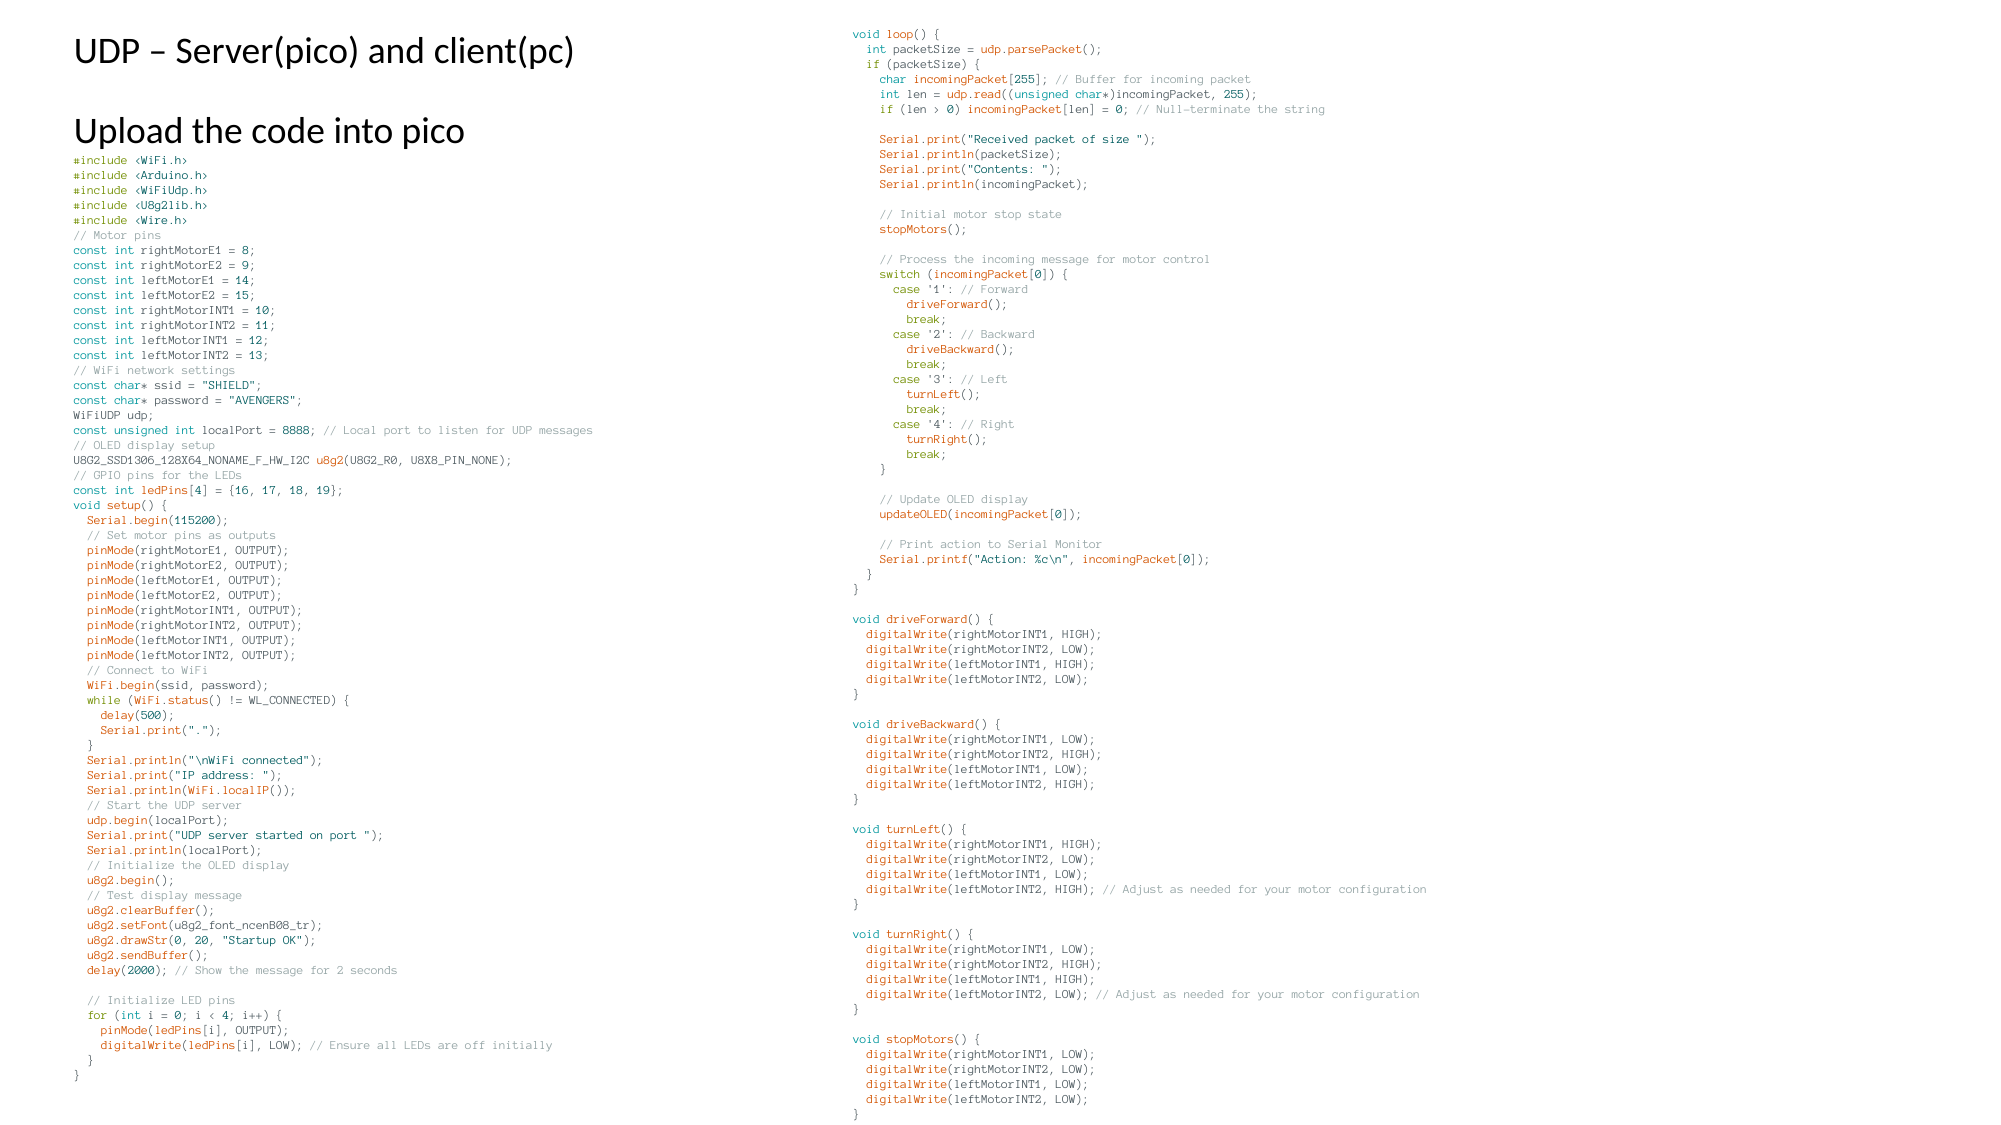

UDP – Server(pico) and client(pc)
void loop() {
  int packetSize = udp.parsePacket();
  if (packetSize) {
    char incomingPacket[255]; // Buffer for incoming packet
    int len = udp.read((unsigned char*)incomingPacket, 255);
    if (len > 0) incomingPacket[len] = 0; // Null-terminate the string
    Serial.print("Received packet of size ");
    Serial.println(packetSize);
    Serial.print("Contents: ");
    Serial.println(incomingPacket);
    // Initial motor stop state
    stopMotors();
    // Process the incoming message for motor control
    switch (incomingPacket[0]) {
      case '1': // Forward
        driveForward();
        break;
      case '2': // Backward
        driveBackward();
        break;
      case '3': // Left
        turnLeft();
        break;
      case '4': // Right
        turnRight();
        break;
    }
    // Update OLED display
    updateOLED(incomingPacket[0]);
    // Print action to Serial Monitor
    Serial.printf("Action: %c\n", incomingPacket[0]);
  }
}
void driveForward() {
  digitalWrite(rightMotorINT1, HIGH);
  digitalWrite(rightMotorINT2, LOW);
  digitalWrite(leftMotorINT1, HIGH);
  digitalWrite(leftMotorINT2, LOW);
}
void driveBackward() {
  digitalWrite(rightMotorINT1, LOW);
  digitalWrite(rightMotorINT2, HIGH);
  digitalWrite(leftMotorINT1, LOW);
  digitalWrite(leftMotorINT2, HIGH);
}
void turnLeft() {
  digitalWrite(rightMotorINT1, HIGH);
  digitalWrite(rightMotorINT2, LOW);
  digitalWrite(leftMotorINT1, LOW);
  digitalWrite(leftMotorINT2, HIGH); // Adjust as needed for your motor configuration
}
void turnRight() {
  digitalWrite(rightMotorINT1, LOW);
  digitalWrite(rightMotorINT2, HIGH);
  digitalWrite(leftMotorINT1, HIGH);
  digitalWrite(leftMotorINT2, LOW); // Adjust as needed for your motor configuration
}
void stopMotors() {
  digitalWrite(rightMotorINT1, LOW);
  digitalWrite(rightMotorINT2, LOW);
  digitalWrite(leftMotorINT1, LOW);
  digitalWrite(leftMotorINT2, LOW);
}
void updateOLED(char command) {
  char message[20];
  switch (command) {
    case '1':
      sprintf(message, "Moving Forward");
      break;
    case '2':
      sprintf(message, "Moving Backward");
      break;
    case '3':
      sprintf(message, "Turning Left");
      break;
    case '4':
      sprintf(message, "Turning Right");
      break;
    default:
      sprintf(message, "Stopped");
      break;
  }
  u8g2.clearBuffer();
  u8g2.setFont(u8g2_font_ncenB08_tr);
  u8g2.drawStr(0, 20, message);
  u8g2.sendBuffer();
}
Upload the code into pico
#include <WiFi.h>
#include <Arduino.h>
#include <WiFiUdp.h>
#include <U8g2lib.h>
#include <Wire.h>
// Motor pins
const int rightMotorE1 = 8;
const int rightMotorE2 = 9;
const int leftMotorE1 = 14;
const int leftMotorE2 = 15;
const int rightMotorINT1 = 10;
const int rightMotorINT2 = 11;
const int leftMotorINT1 = 12;
const int leftMotorINT2 = 13;
// WiFi network settings
const char* ssid = "SHIELD";
const char* password = "AVENGERS";
WiFiUDP udp;
const unsigned int localPort = 8888; // Local port to listen for UDP messages
// OLED display setup
U8G2_SSD1306_128X64_NONAME_F_HW_I2C u8g2(U8G2_R0, U8X8_PIN_NONE);
// GPIO pins for the LEDs
const int ledPins[4] = {16, 17, 18, 19};
void setup() {
  Serial.begin(115200);
  // Set motor pins as outputs
  pinMode(rightMotorE1, OUTPUT);
  pinMode(rightMotorE2, OUTPUT);
  pinMode(leftMotorE1, OUTPUT);
  pinMode(leftMotorE2, OUTPUT);
  pinMode(rightMotorINT1, OUTPUT);
  pinMode(rightMotorINT2, OUTPUT);
  pinMode(leftMotorINT1, OUTPUT);
  pinMode(leftMotorINT2, OUTPUT);
  // Connect to WiFi
  WiFi.begin(ssid, password);
  while (WiFi.status() != WL_CONNECTED) {
    delay(500);
    Serial.print(".");
  }
  Serial.println("\nWiFi connected");
  Serial.print("IP address: ");
  Serial.println(WiFi.localIP());
  // Start the UDP server
  udp.begin(localPort);
  Serial.print("UDP server started on port ");
  Serial.println(localPort);
  // Initialize the OLED display
  u8g2.begin();
  // Test display message
  u8g2.clearBuffer();
  u8g2.setFont(u8g2_font_ncenB08_tr);
  u8g2.drawStr(0, 20, "Startup OK");
  u8g2.sendBuffer();
  delay(2000); // Show the message for 2 seconds
  // Initialize LED pins
  for (int i = 0; i < 4; i++) {
    pinMode(ledPins[i], OUTPUT);
    digitalWrite(ledPins[i], LOW); // Ensure all LEDs are off initially
  }
}